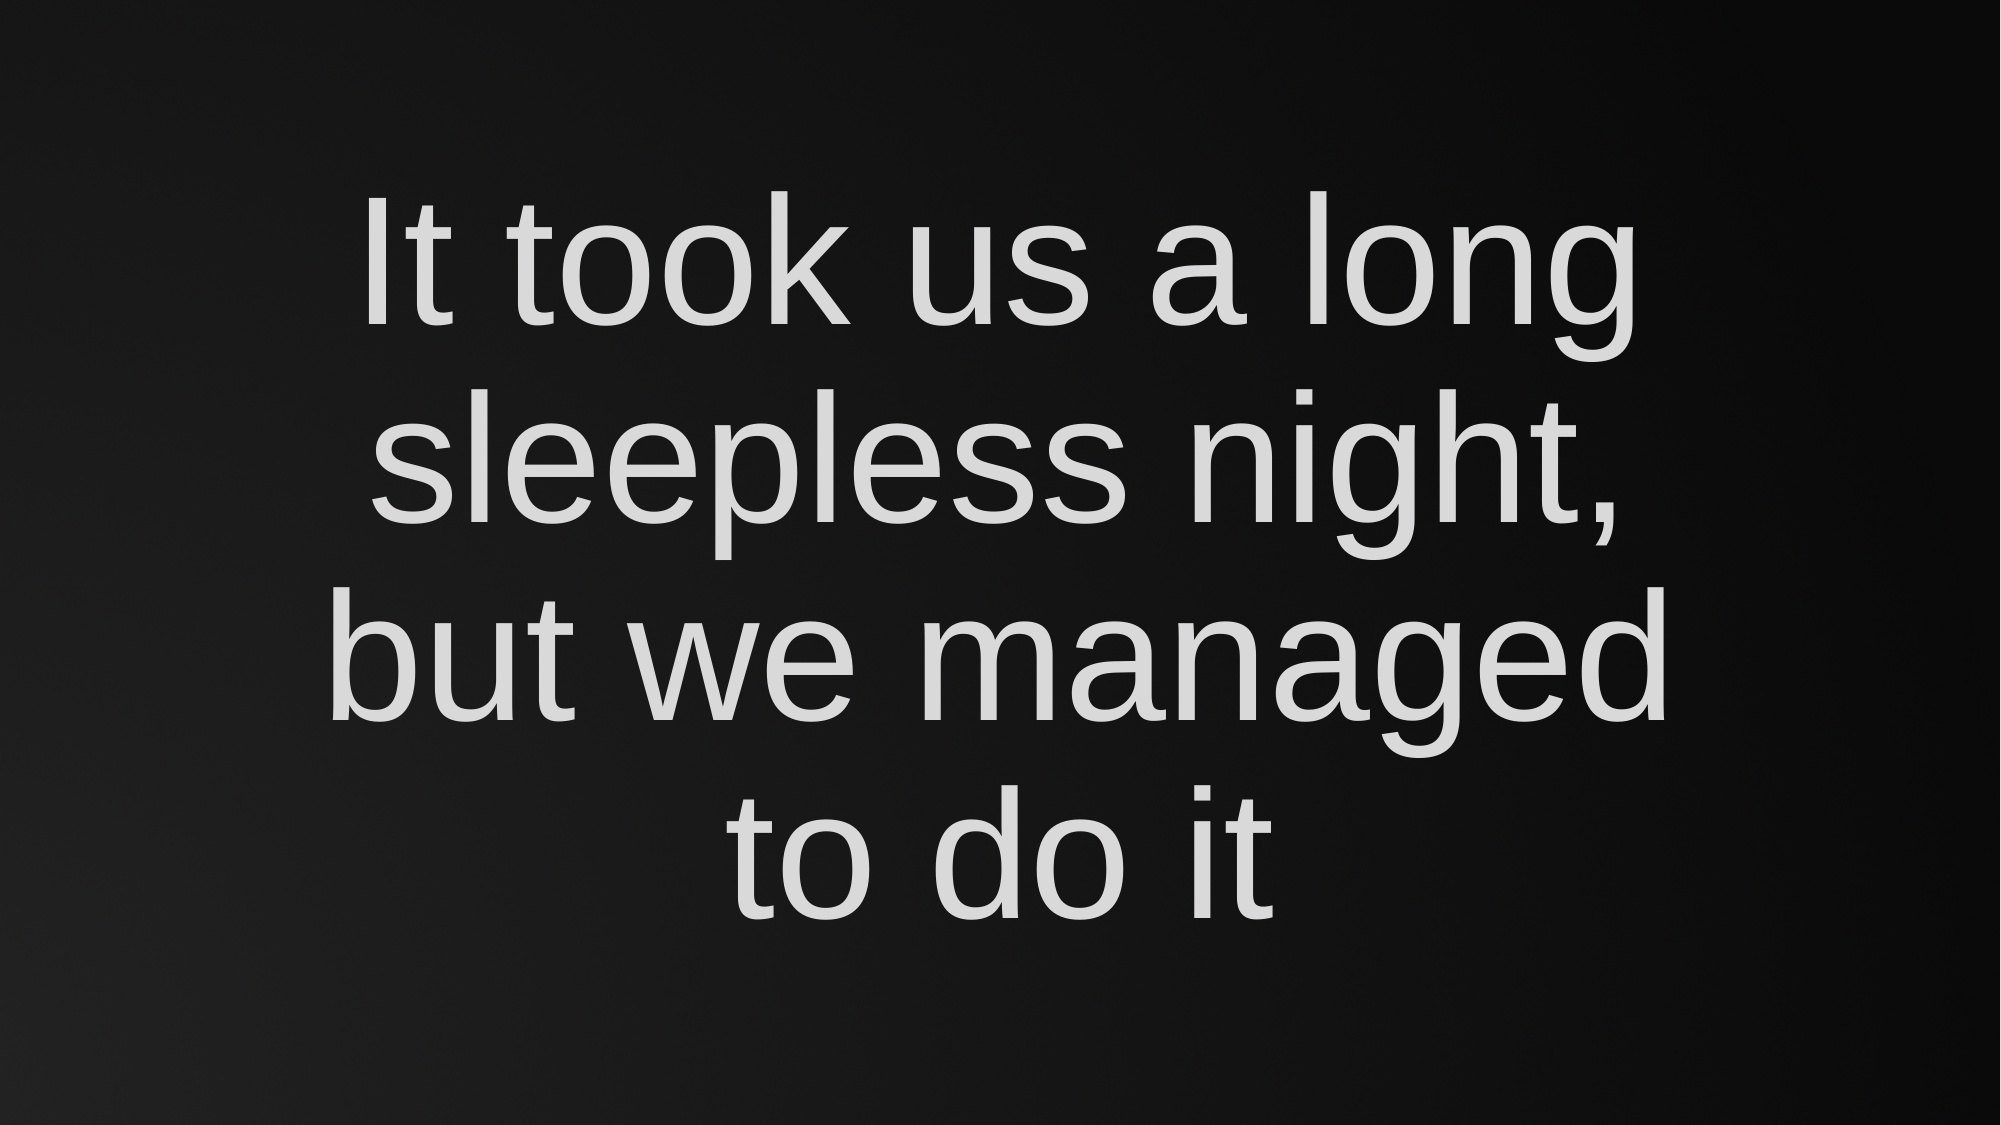

It took us a long sleepless night, but we managed to do it